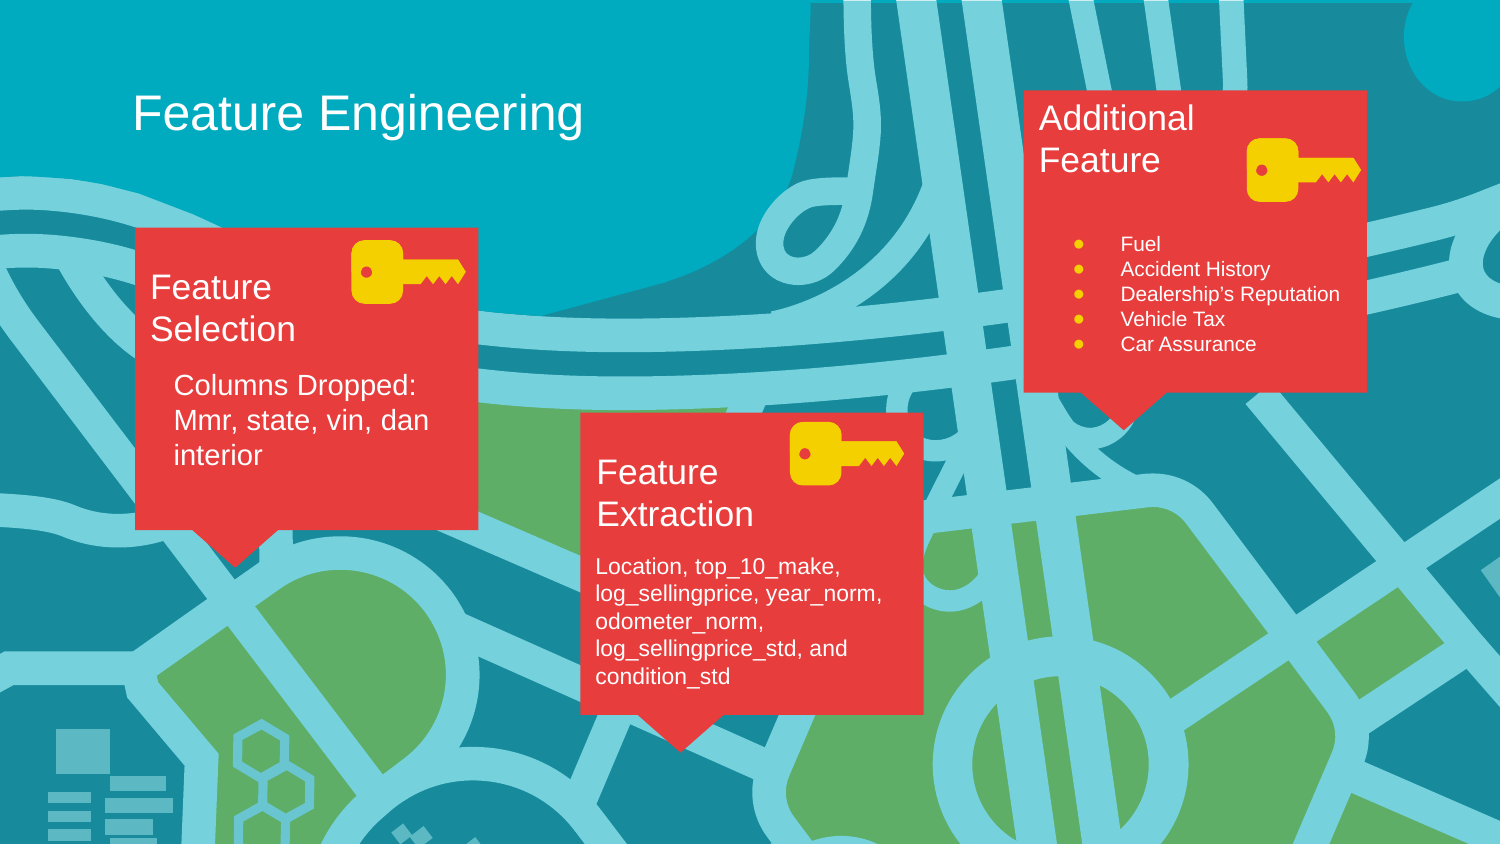

Feature Engineering

Additional Feature

Fuel
Accident History
Dealership’s Reputation
Vehicle Tax
Car Assurance

# Feature Selection
Columns Dropped:
Mmr, state, vin, dan interior

Feature Extraction
Location, top_10_make, log_sellingprice, year_norm, odometer_norm, log_sellingprice_std, and condition_std